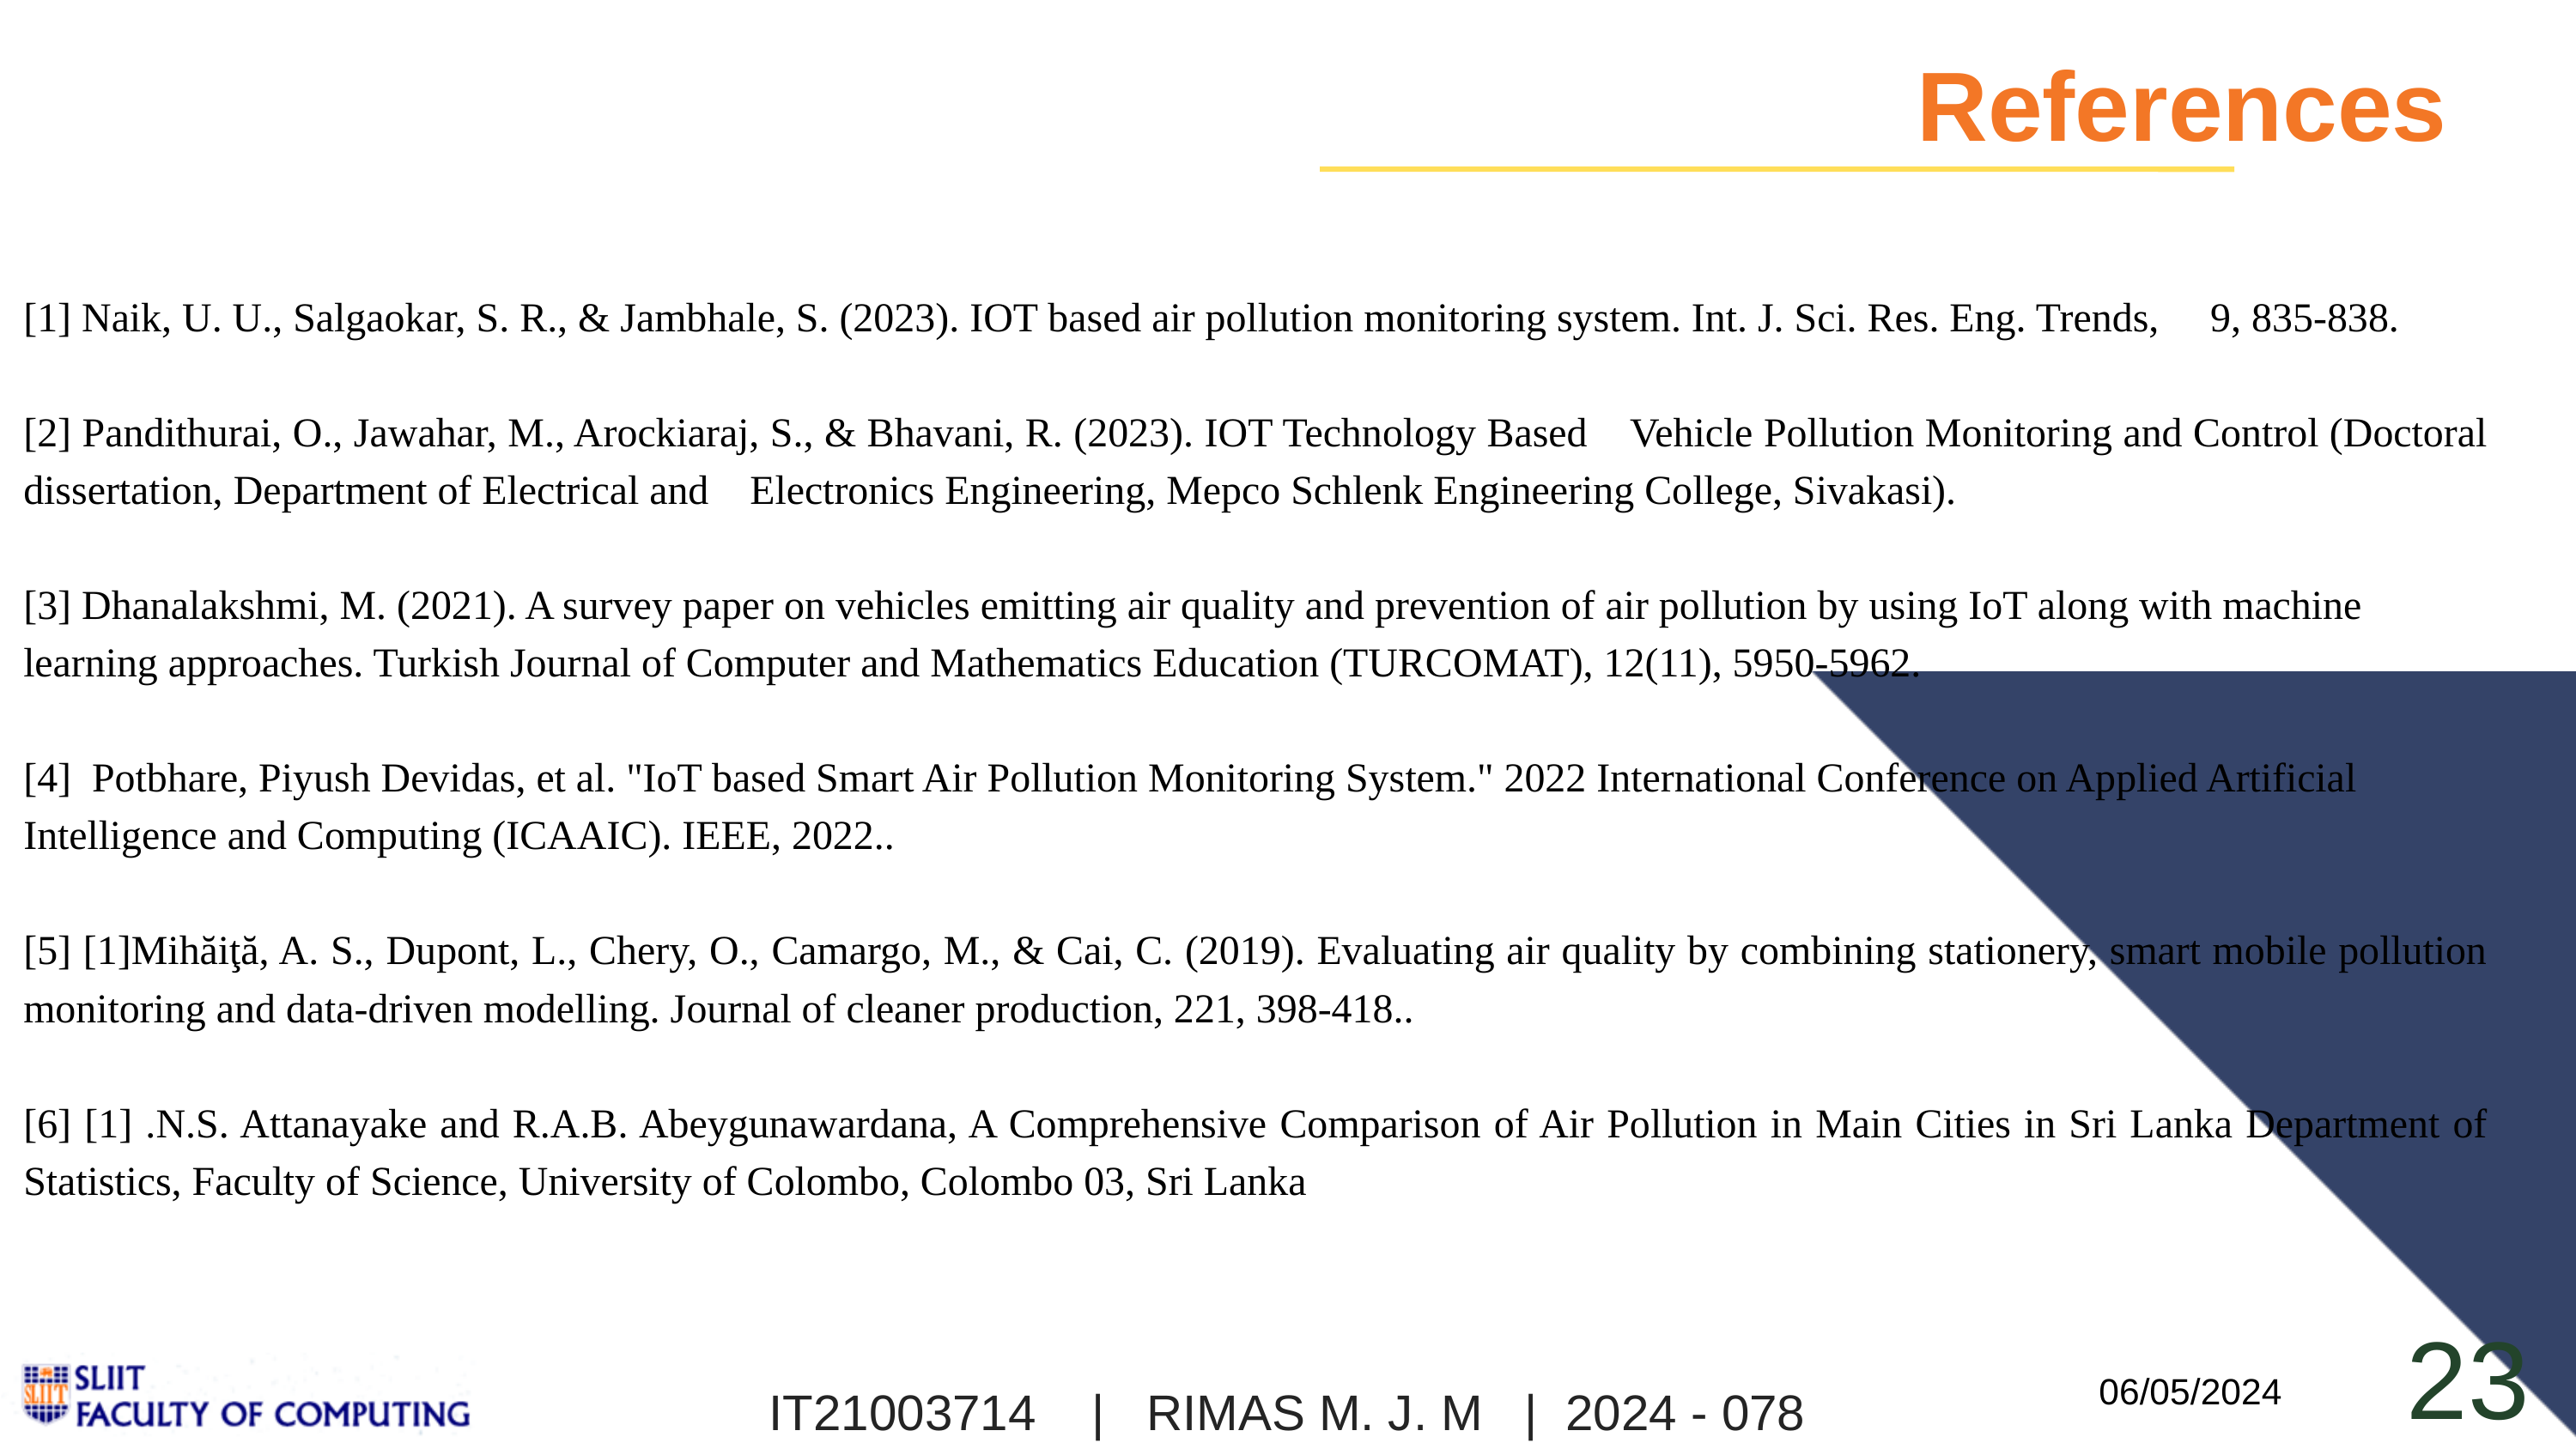

References

[1] Naik, U. U., Salgaokar, S. R., & Jambhale, S. (2023). IOT based air pollution monitoring system. Int. J. Sci. Res. Eng. Trends,     9, 835-838.

[2] Pandithurai, O., Jawahar, M., Arockiaraj, S., & Bhavani, R. (2023). IOT Technology Based    Vehicle Pollution Monitoring and Control (Doctoral dissertation, Department of Electrical and    Electronics Engineering, Mepco Schlenk Engineering College, Sivakasi).

[3] Dhanalakshmi, M. (2021). A survey paper on vehicles emitting air quality and prevention of air pollution by using IoT along with machine learning approaches. Turkish Journal of Computer and Mathematics Education (TURCOMAT), 12(11), 5950-5962.

[4]  Potbhare, Piyush Devidas, et al. "IoT based Smart Air Pollution Monitoring System." 2022 International Conference on Applied Artificial Intelligence and Computing (ICAAIC). IEEE, 2022..

[5] [1]Mihăiţă, A. S., Dupont, L., Chery, O., Camargo, M., & Cai, C. (2019). Evaluating air quality by combining stationery, smart mobile pollution monitoring and data-driven modelling. Journal of cleaner production, 221, 398-418..

[6] [1] .N.S. Attanayake and R.A.B. Abeygunawardana, A Comprehensive Comparison of Air Pollution in Main Cities in Sri Lanka Department of Statistics, Faculty of Science, University of Colombo, Colombo 03, Sri Lanka

23

06/05/2024
IT21003714    |   RIMAS M. J. M   |  2024 - 078